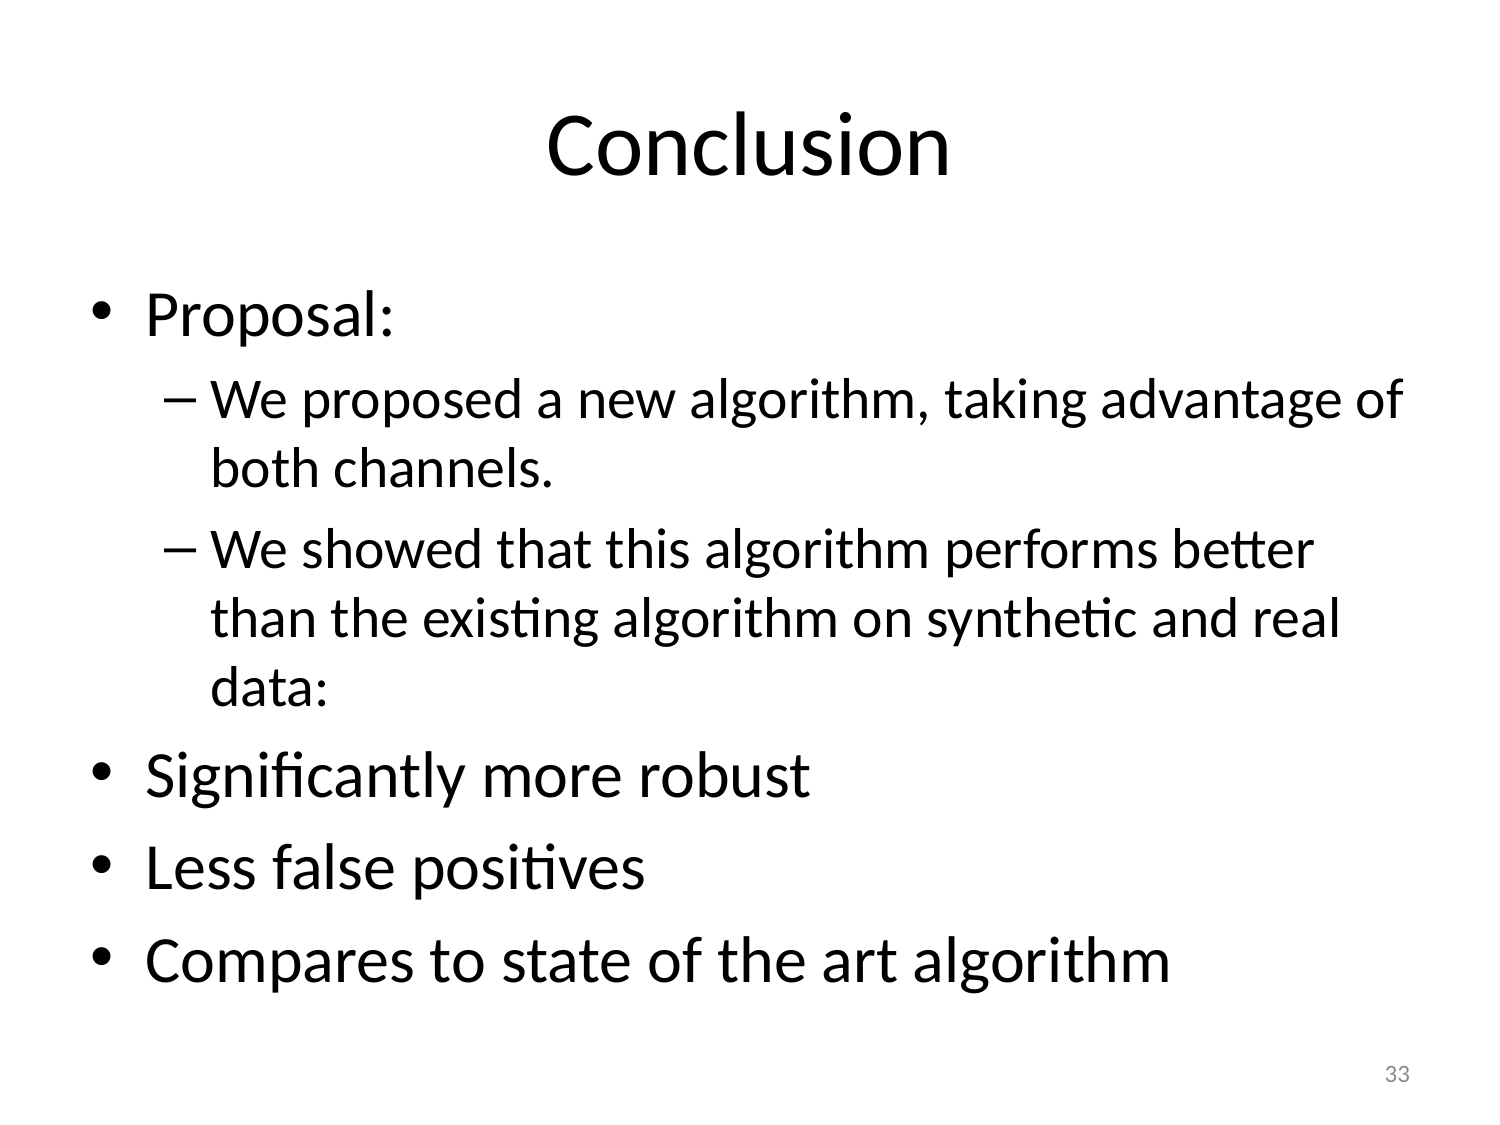

# Conclusion
Proposal:
We proposed a new algorithm, taking advantage of both channels.
We showed that this algorithm performs better than the existing algorithm on synthetic and real data:
Significantly more robust
Less false positives
Compares to state of the art algorithm
33